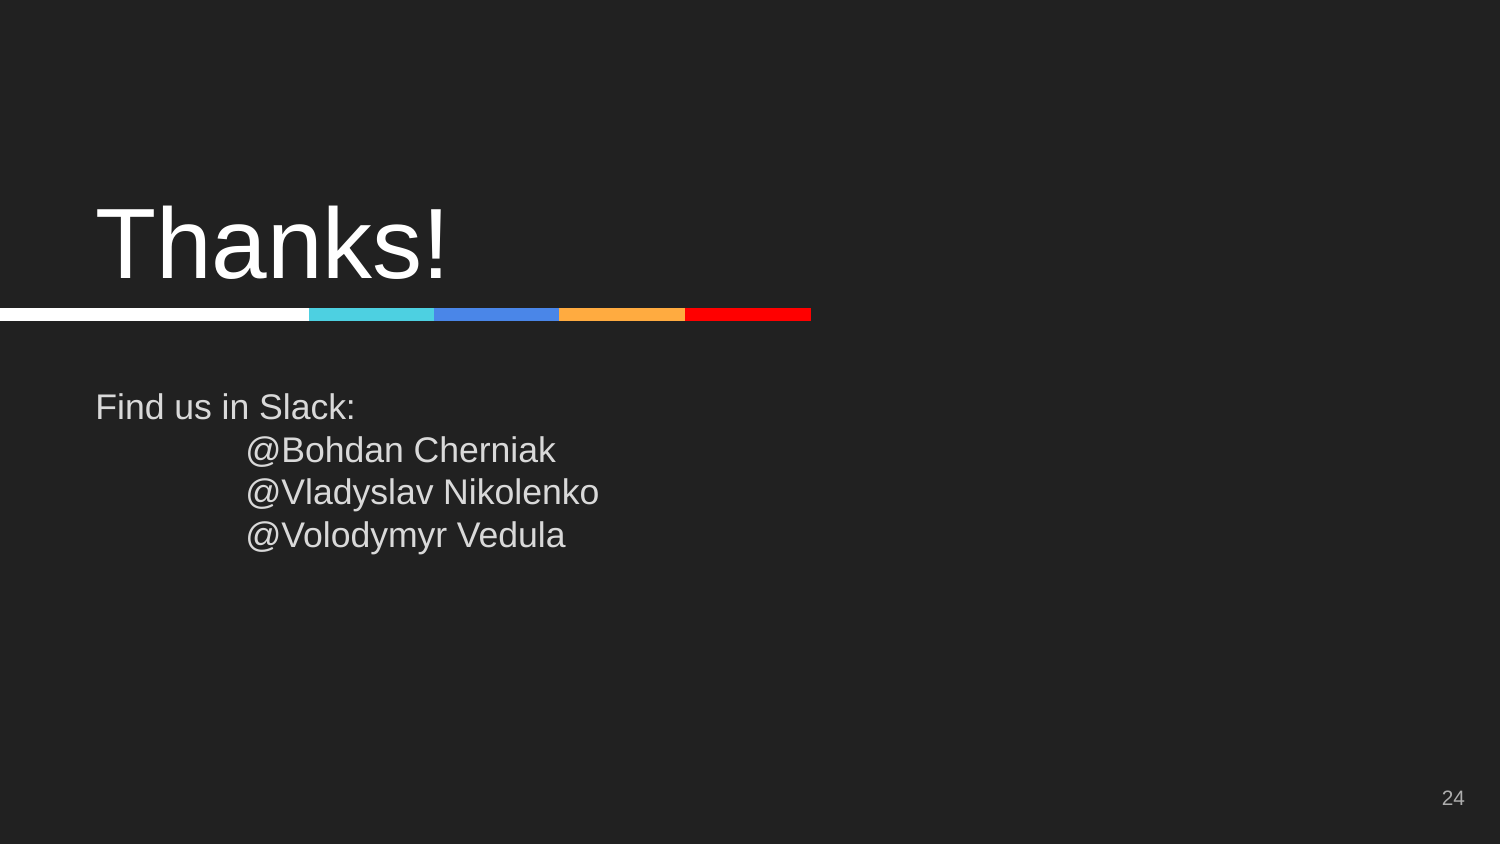

# Thanks!

Find us in Slack:
	@Bohdan Cherniak
	@Vladyslav Nikolenko
	@Volodymyr Vedula

24